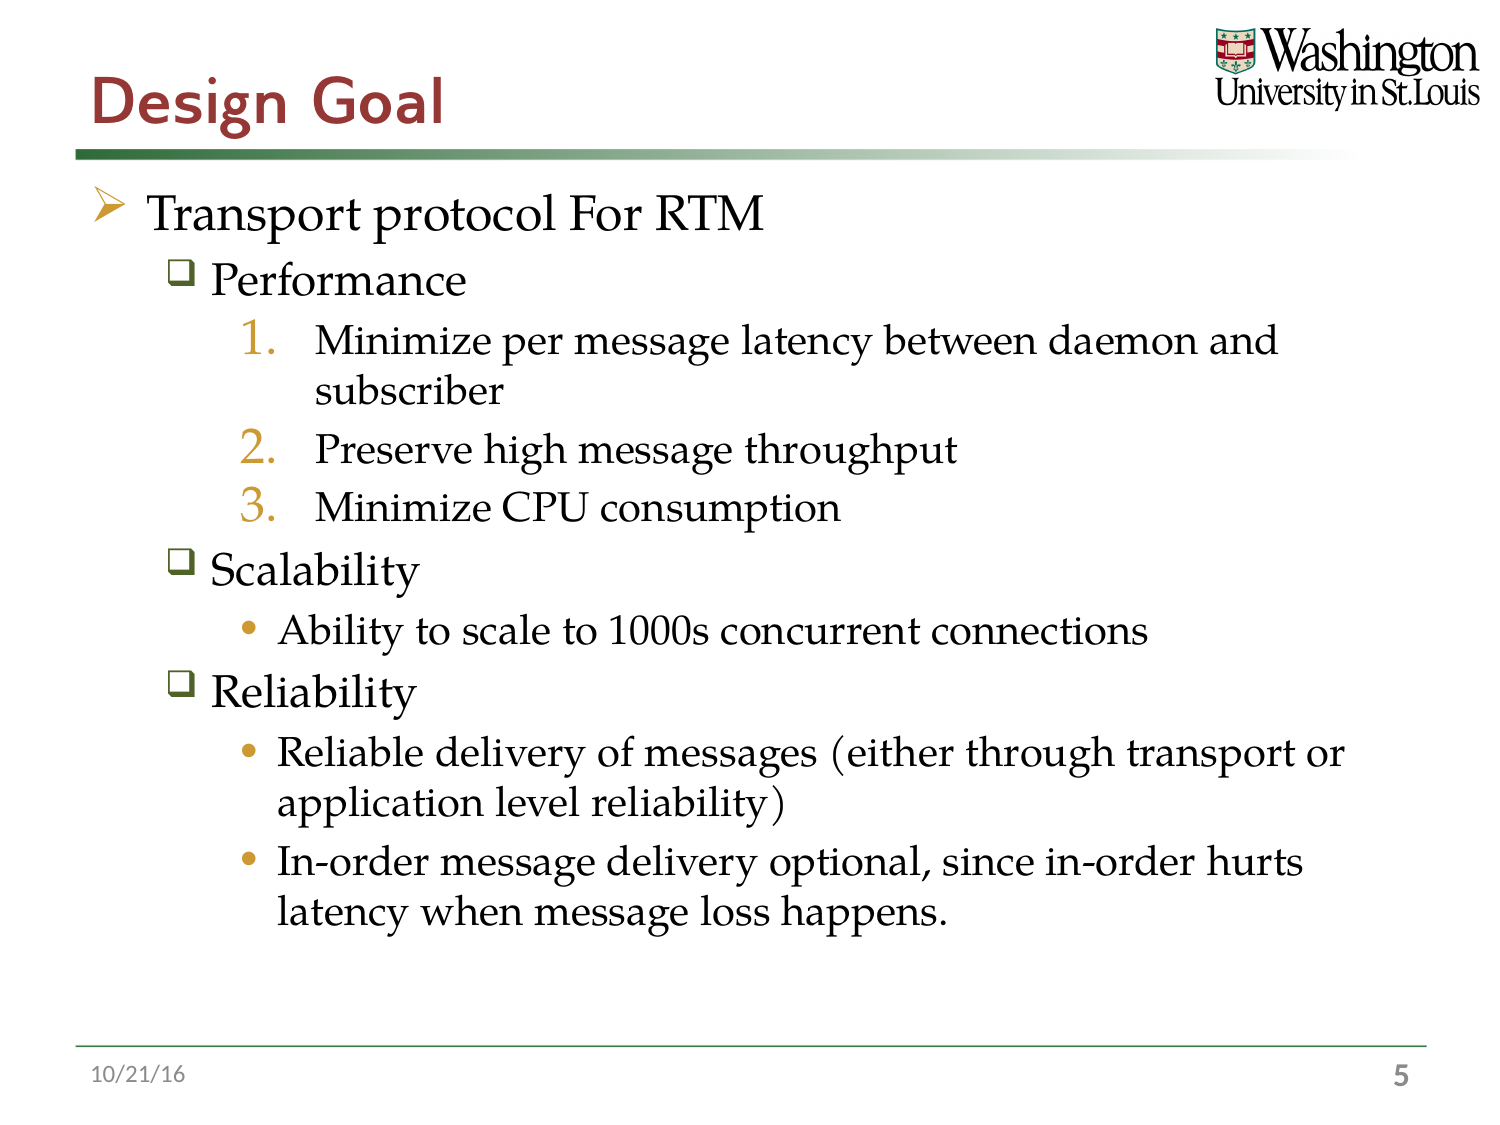

# Design Goal
Transport protocol For RTM
Performance
Minimize per message latency between daemon and subscriber
Preserve high message throughput
Minimize CPU consumption
Scalability
Ability to scale to 1000s concurrent connections
Reliability
Reliable delivery of messages (either through transport or application level reliability)
In-order message delivery optional, since in-order hurts latency when message loss happens.
10/21/16

5